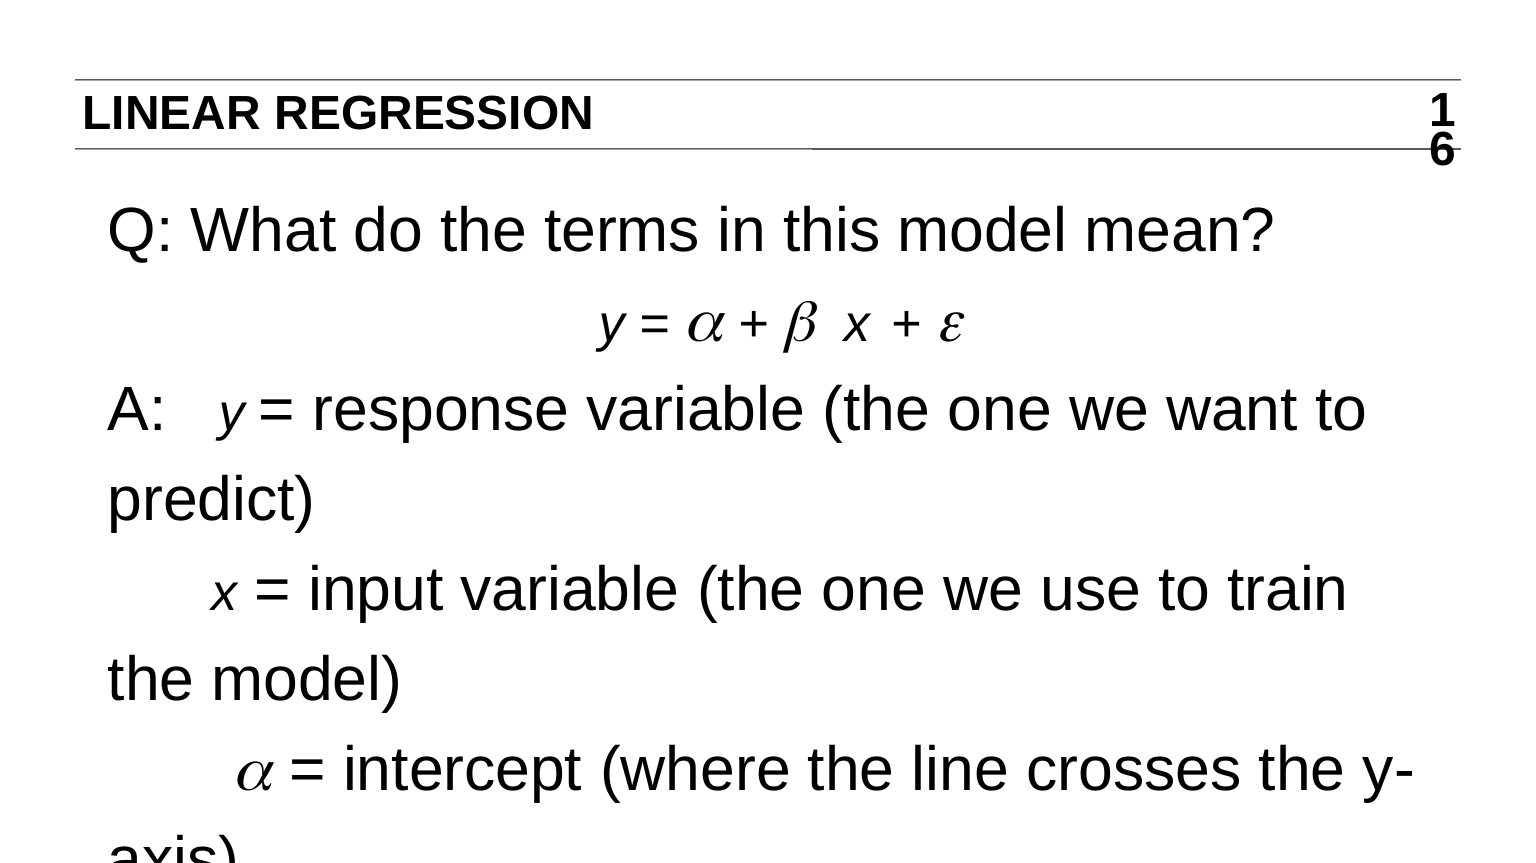

Linear Regression
16
Q: What do the terms in this model mean?
y = α + β x + ε
A:   y = response variable (the one we want to predict)
      x = input variable (the one we use to train the model)
    α = intercept (where the line crosses the y-axis)
    β = regression coefficient (the model parameter)
      ε = residual (the error)